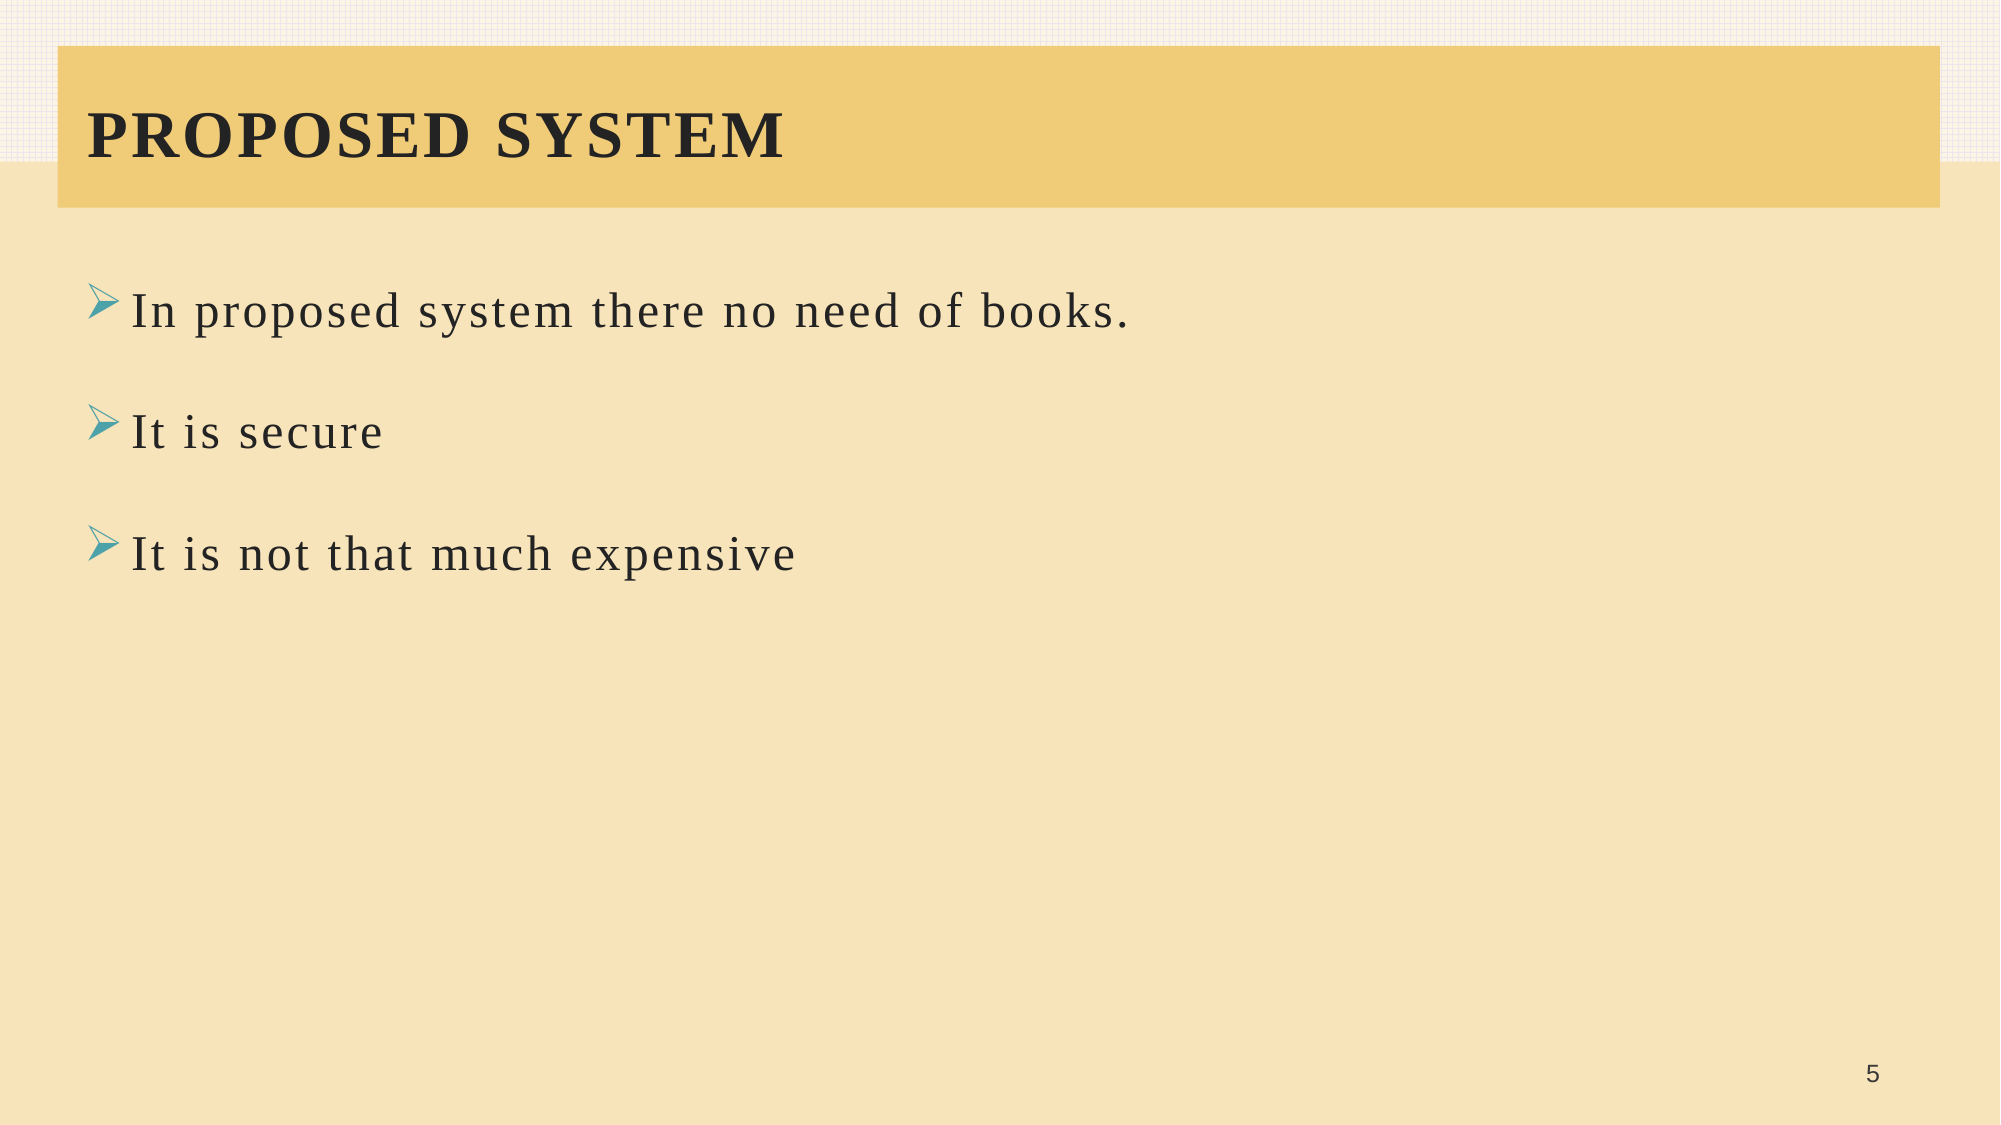

# PROPOSED SYSTEM
In proposed system there no need of books.
It is secure
It is not that much expensive

5